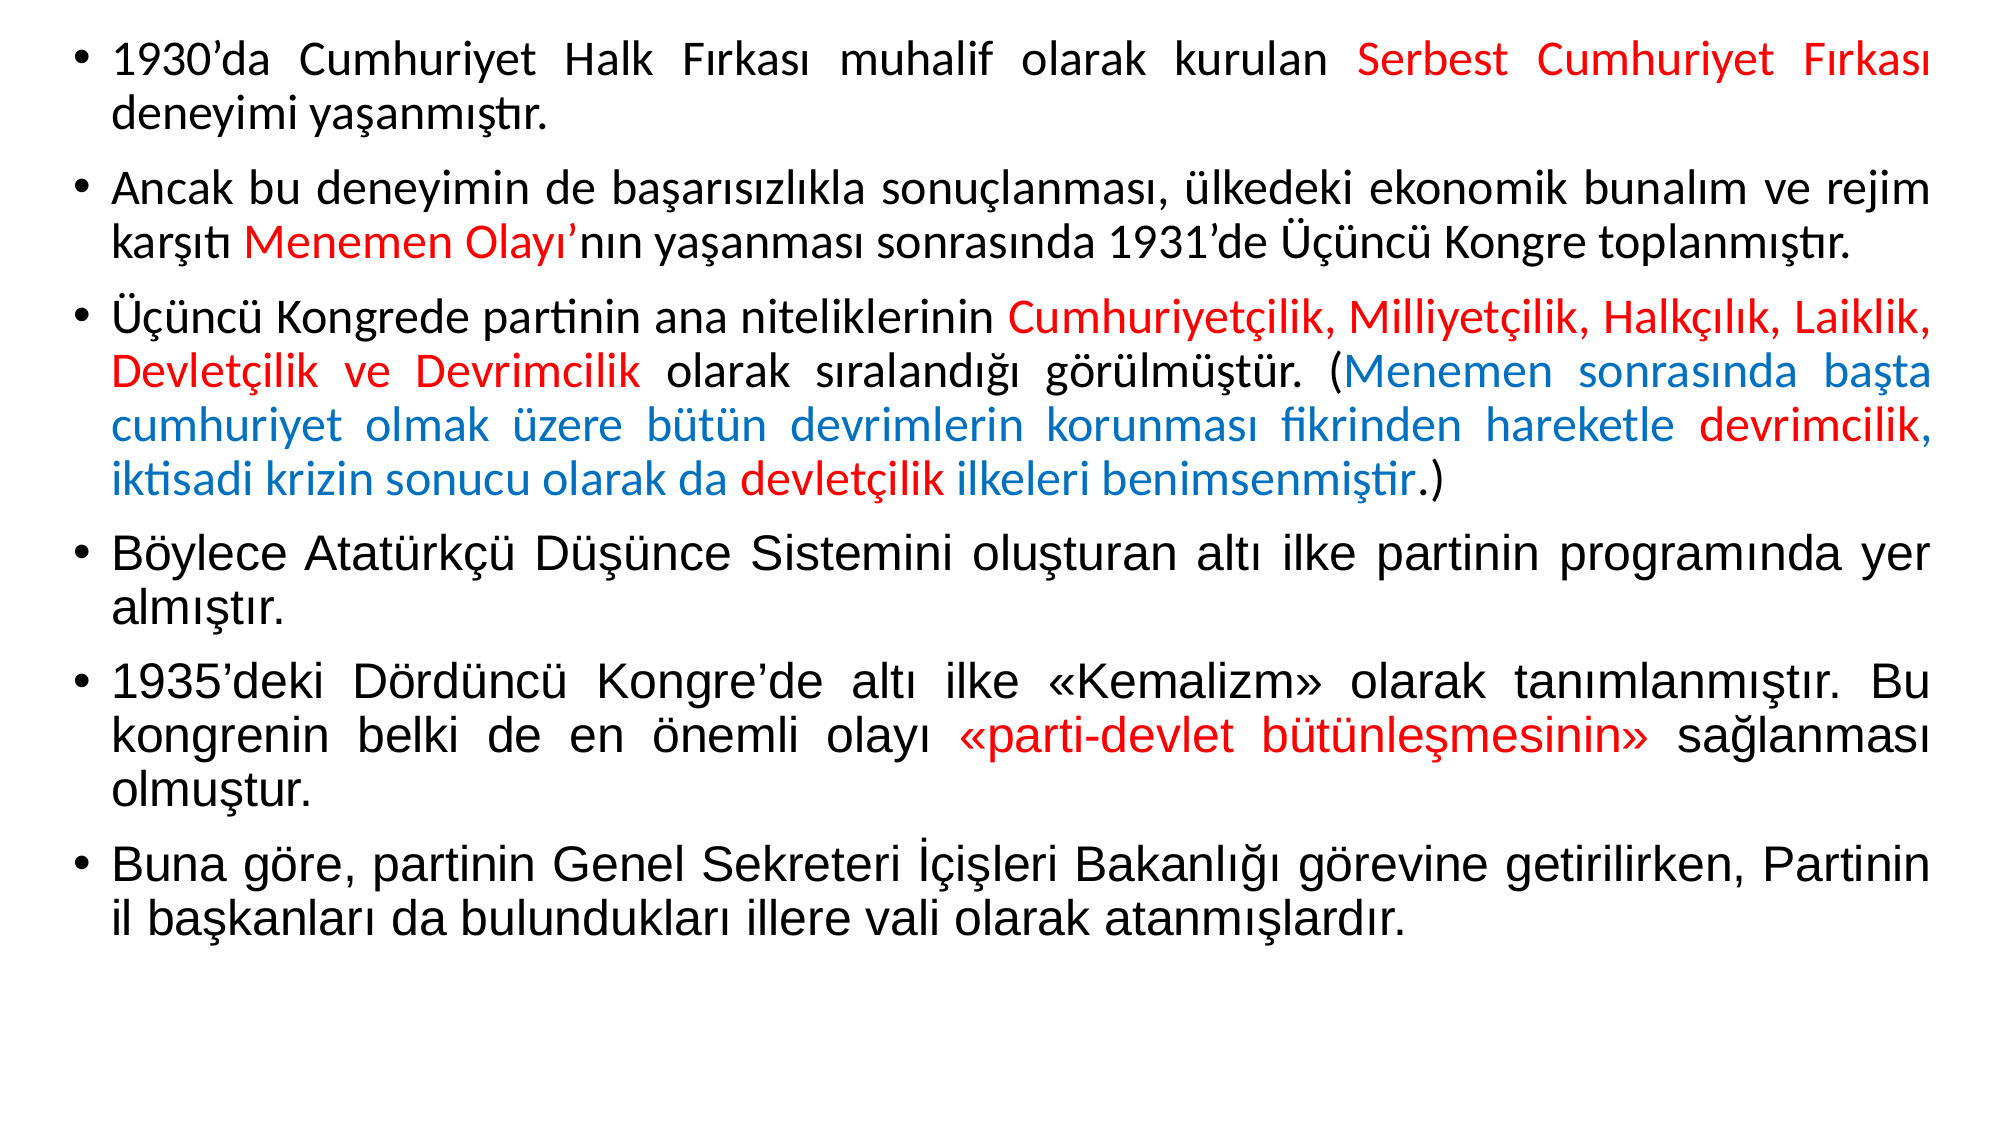

1930’da Cumhuriyet Halk Fırkası muhalif olarak kurulan Serbest Cumhuriyet Fırkası deneyimi yaşanmıştır.
Ancak bu deneyimin de başarısızlıkla sonuçlanması, ülkedeki ekonomik bunalım ve rejim karşıtı Menemen Olayı’nın yaşanması sonrasında 1931’de Üçüncü Kongre toplanmıştır.
Üçüncü Kongrede partinin ana niteliklerinin Cumhuriyetçilik, Milliyetçilik, Halkçılık, Laiklik, Devletçilik ve Devrimcilik olarak sıralandığı görülmüştür. (Menemen sonrasında başta cumhuriyet olmak üzere bütün devrimlerin korunması fikrinden hareketle devrimcilik, iktisadi krizin sonucu olarak da devletçilik ilkeleri benimsenmiştir.)
Böylece Atatürkçü Düşünce Sistemini oluşturan altı ilke partinin programında yer almıştır.
1935’deki Dördüncü Kongre’de altı ilke «Kemalizm» olarak tanımlanmıştır. Bu kongrenin belki de en önemli olayı «parti-devlet bütünleşmesinin» sağlanması olmuştur.
Buna göre, partinin Genel Sekreteri İçişleri Bakanlığı görevine getirilirken, Partinin il başkanları da bulundukları illere vali olarak atanmışlardır.